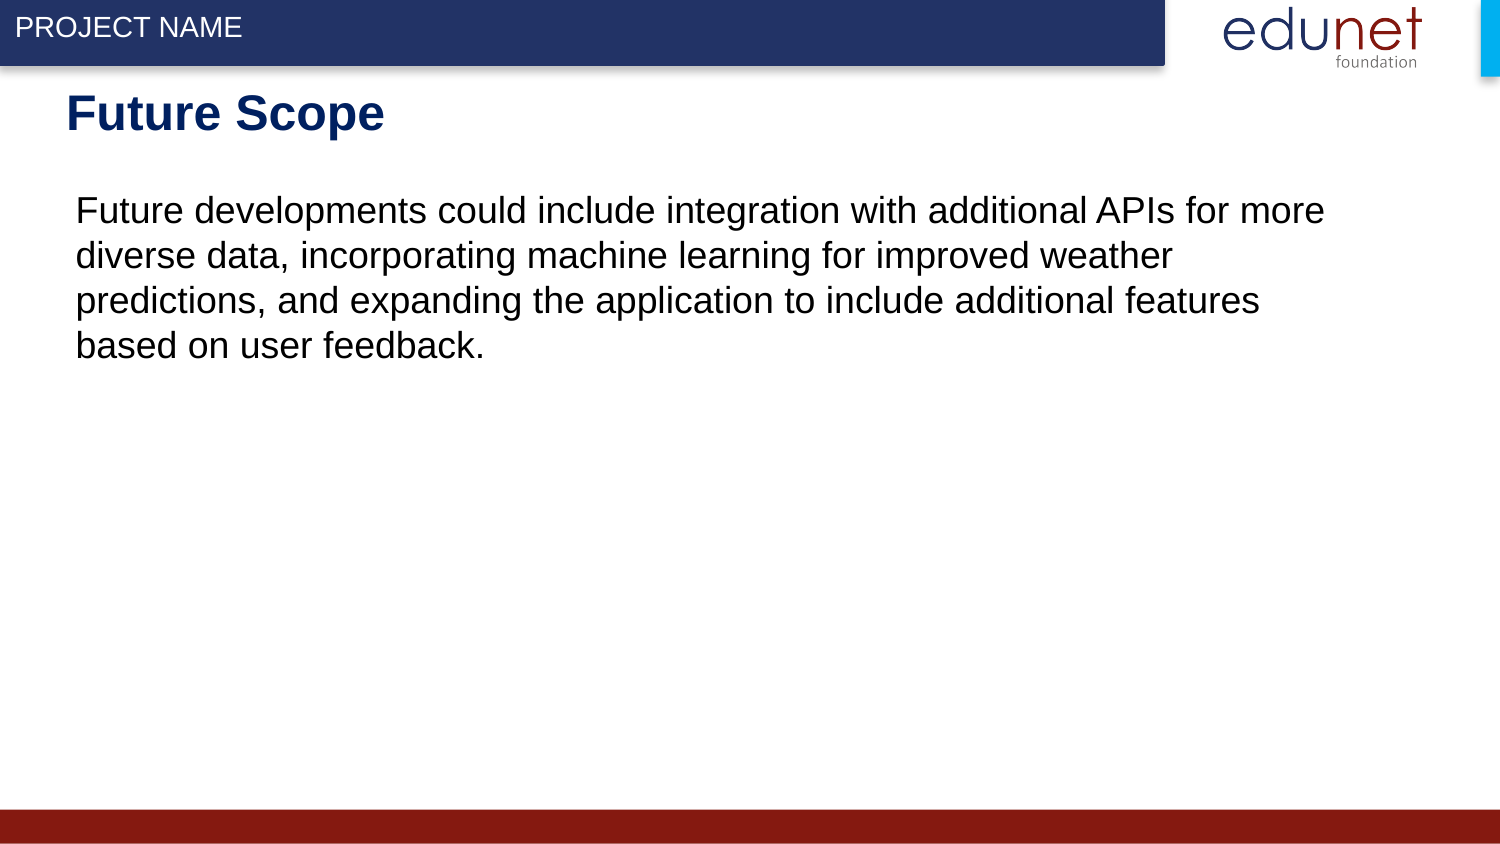

# Future Scope
Future developments could include integration with additional APIs for more diverse data, incorporating machine learning for improved weather predictions, and expanding the application to include additional features based on user feedback.